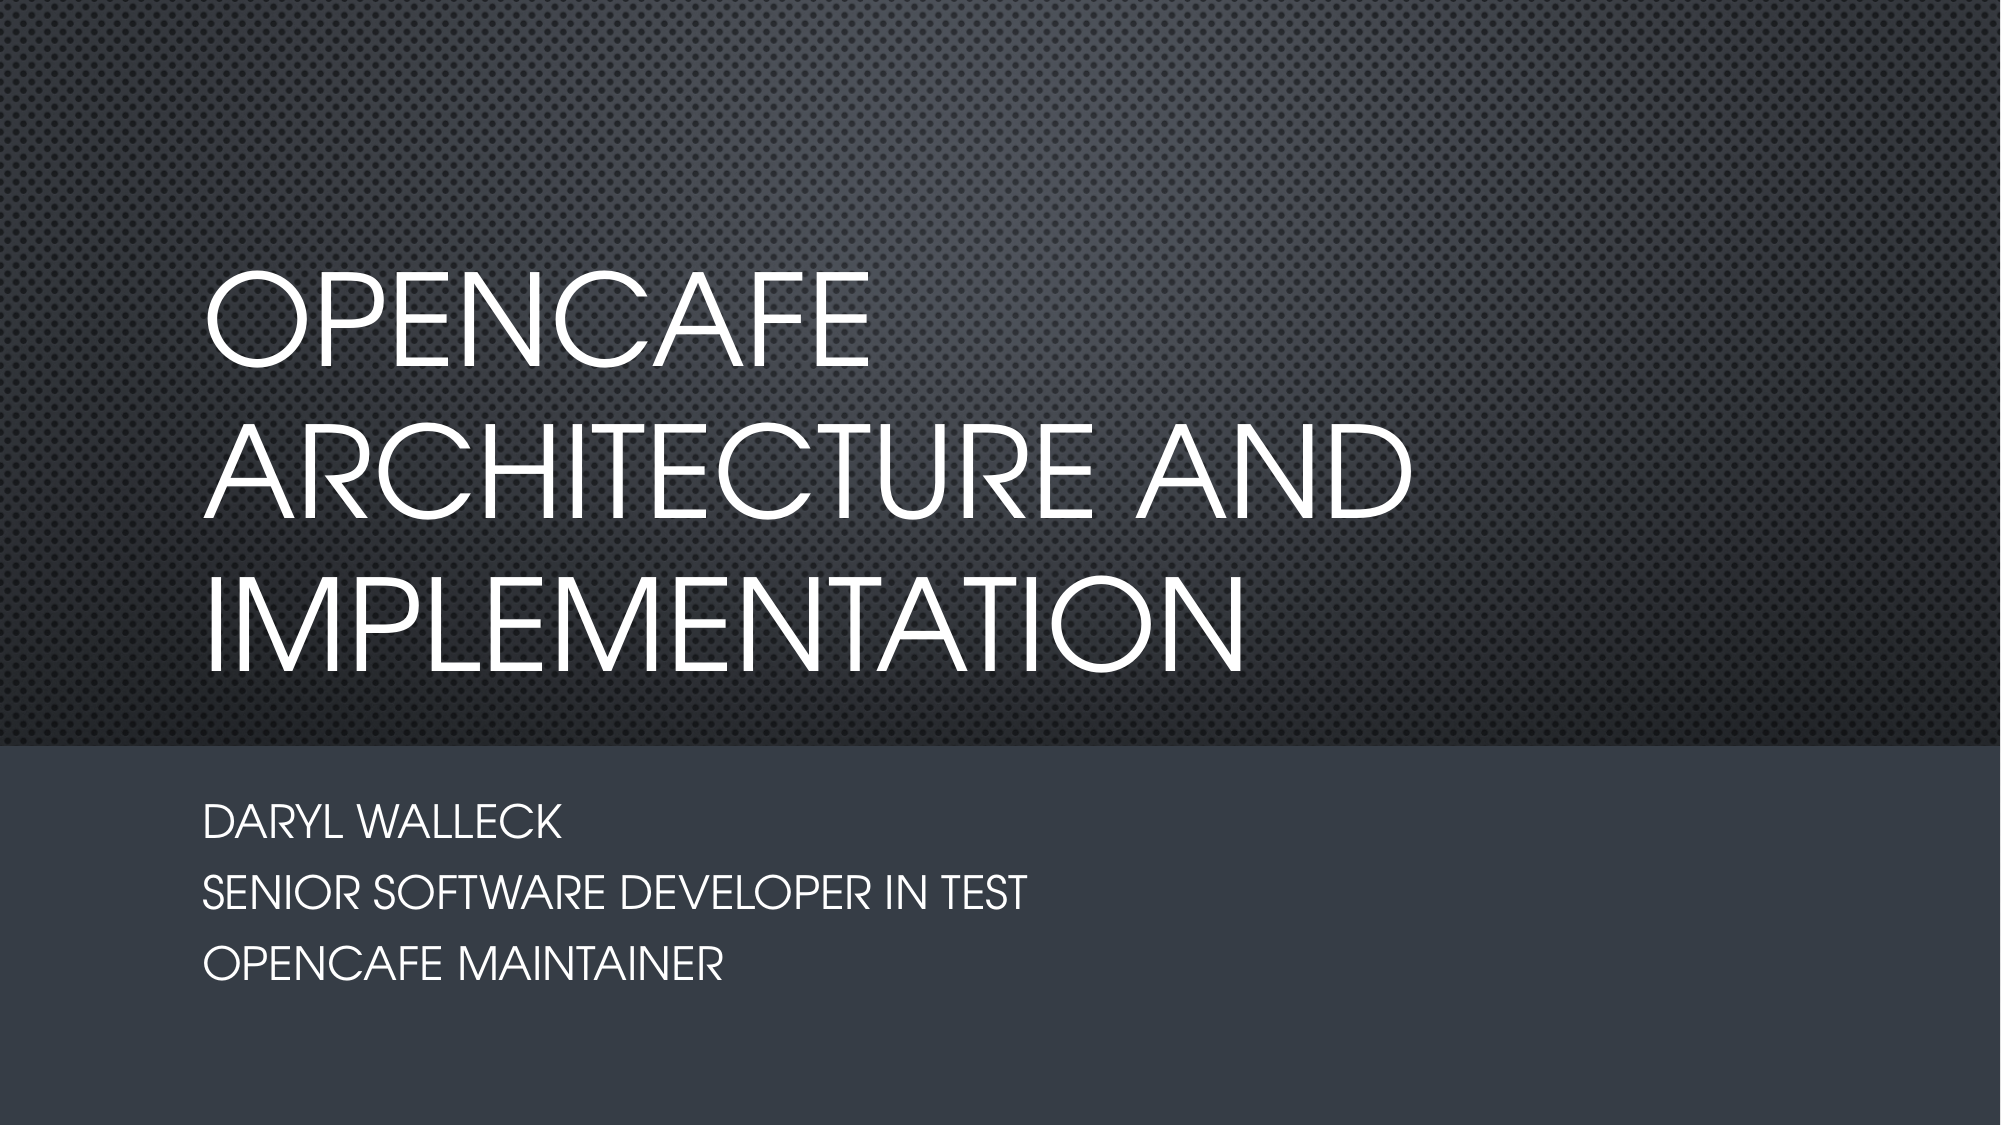

# OpenCafe Architecture and Implementation

Daryl Walleck
Senior Software Developer in Test
OpenCafe Maintainer